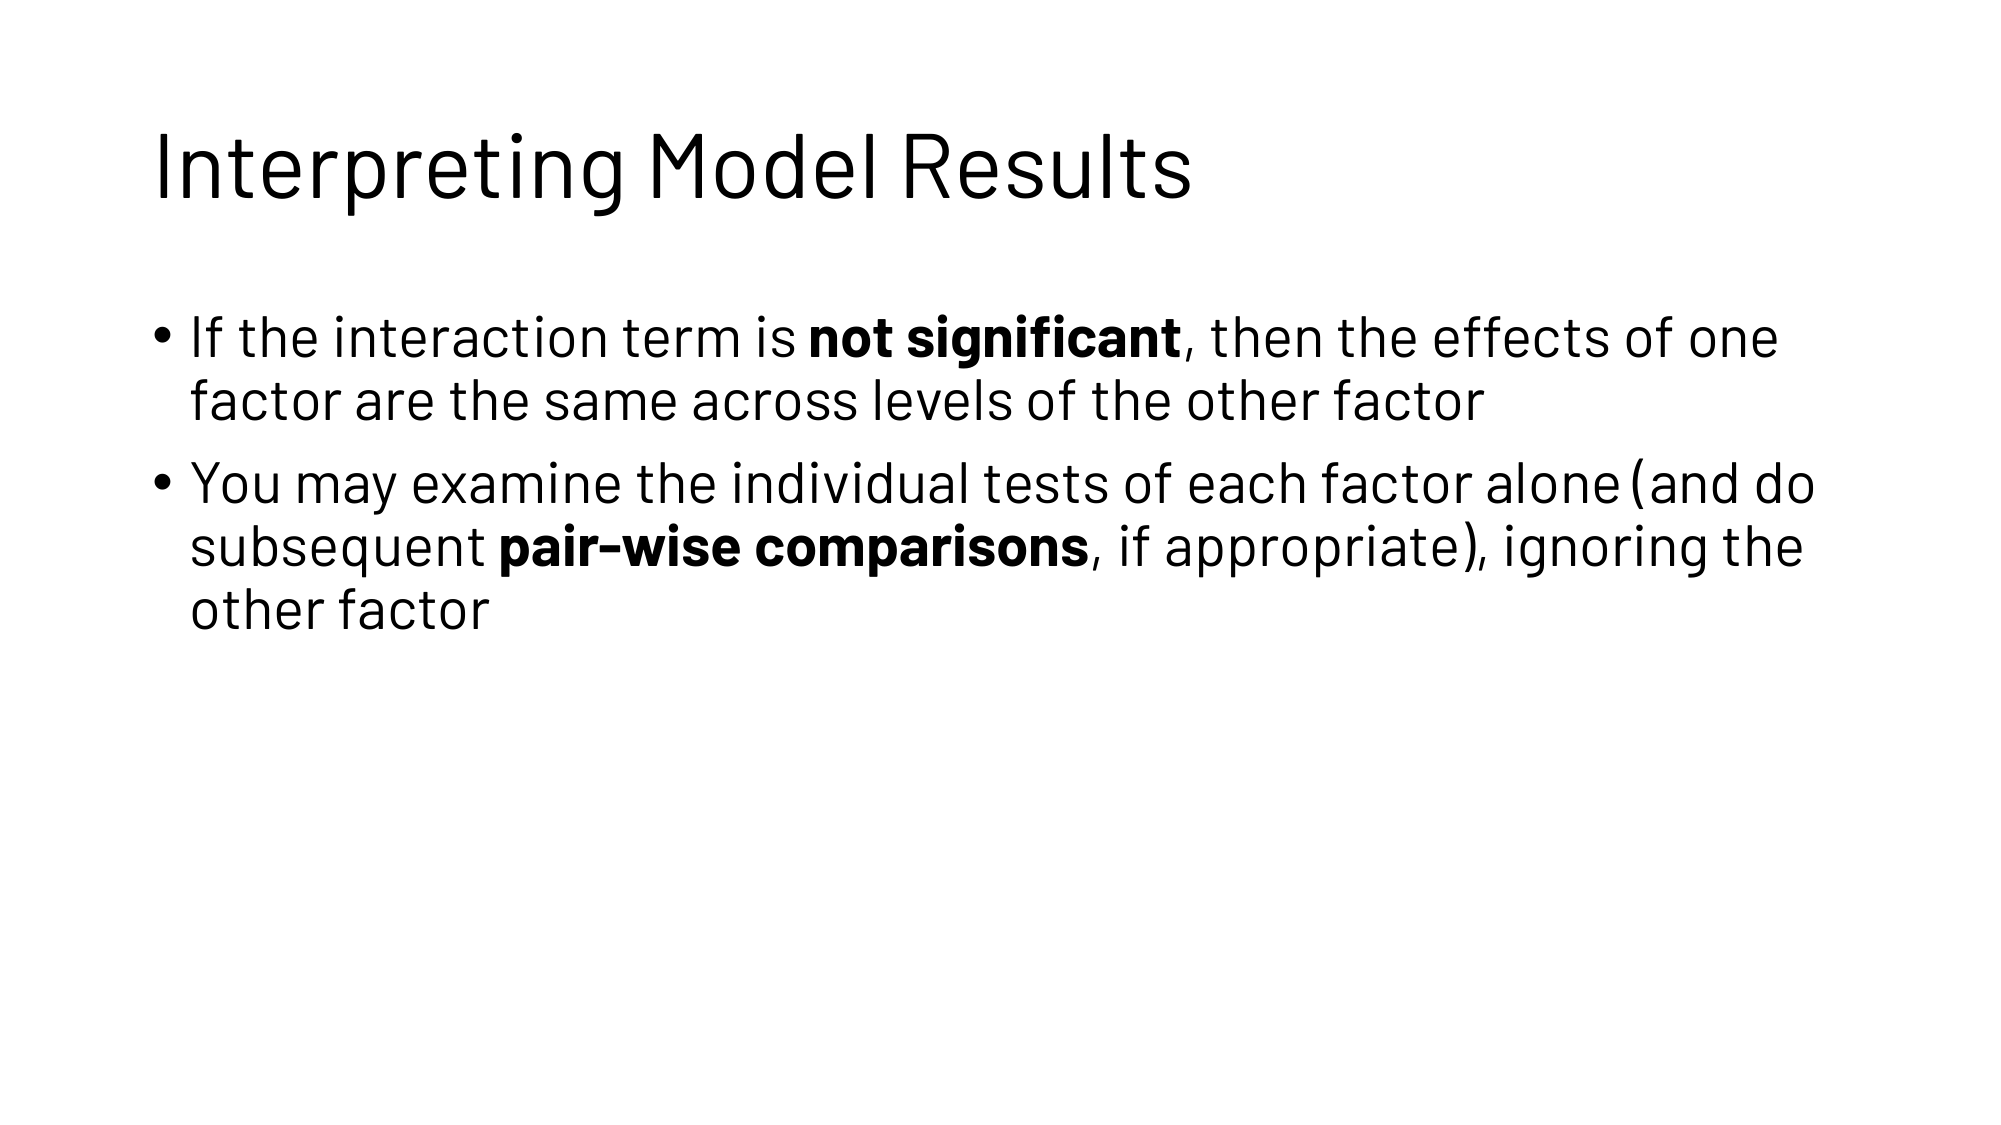

# Interpreting Model Results
If the interaction term is not significant, then the effects of one factor are the same across levels of the other factor
You may examine the individual tests of each factor alone (and do subsequent pair-wise comparisons, if appropriate), ignoring the other factor